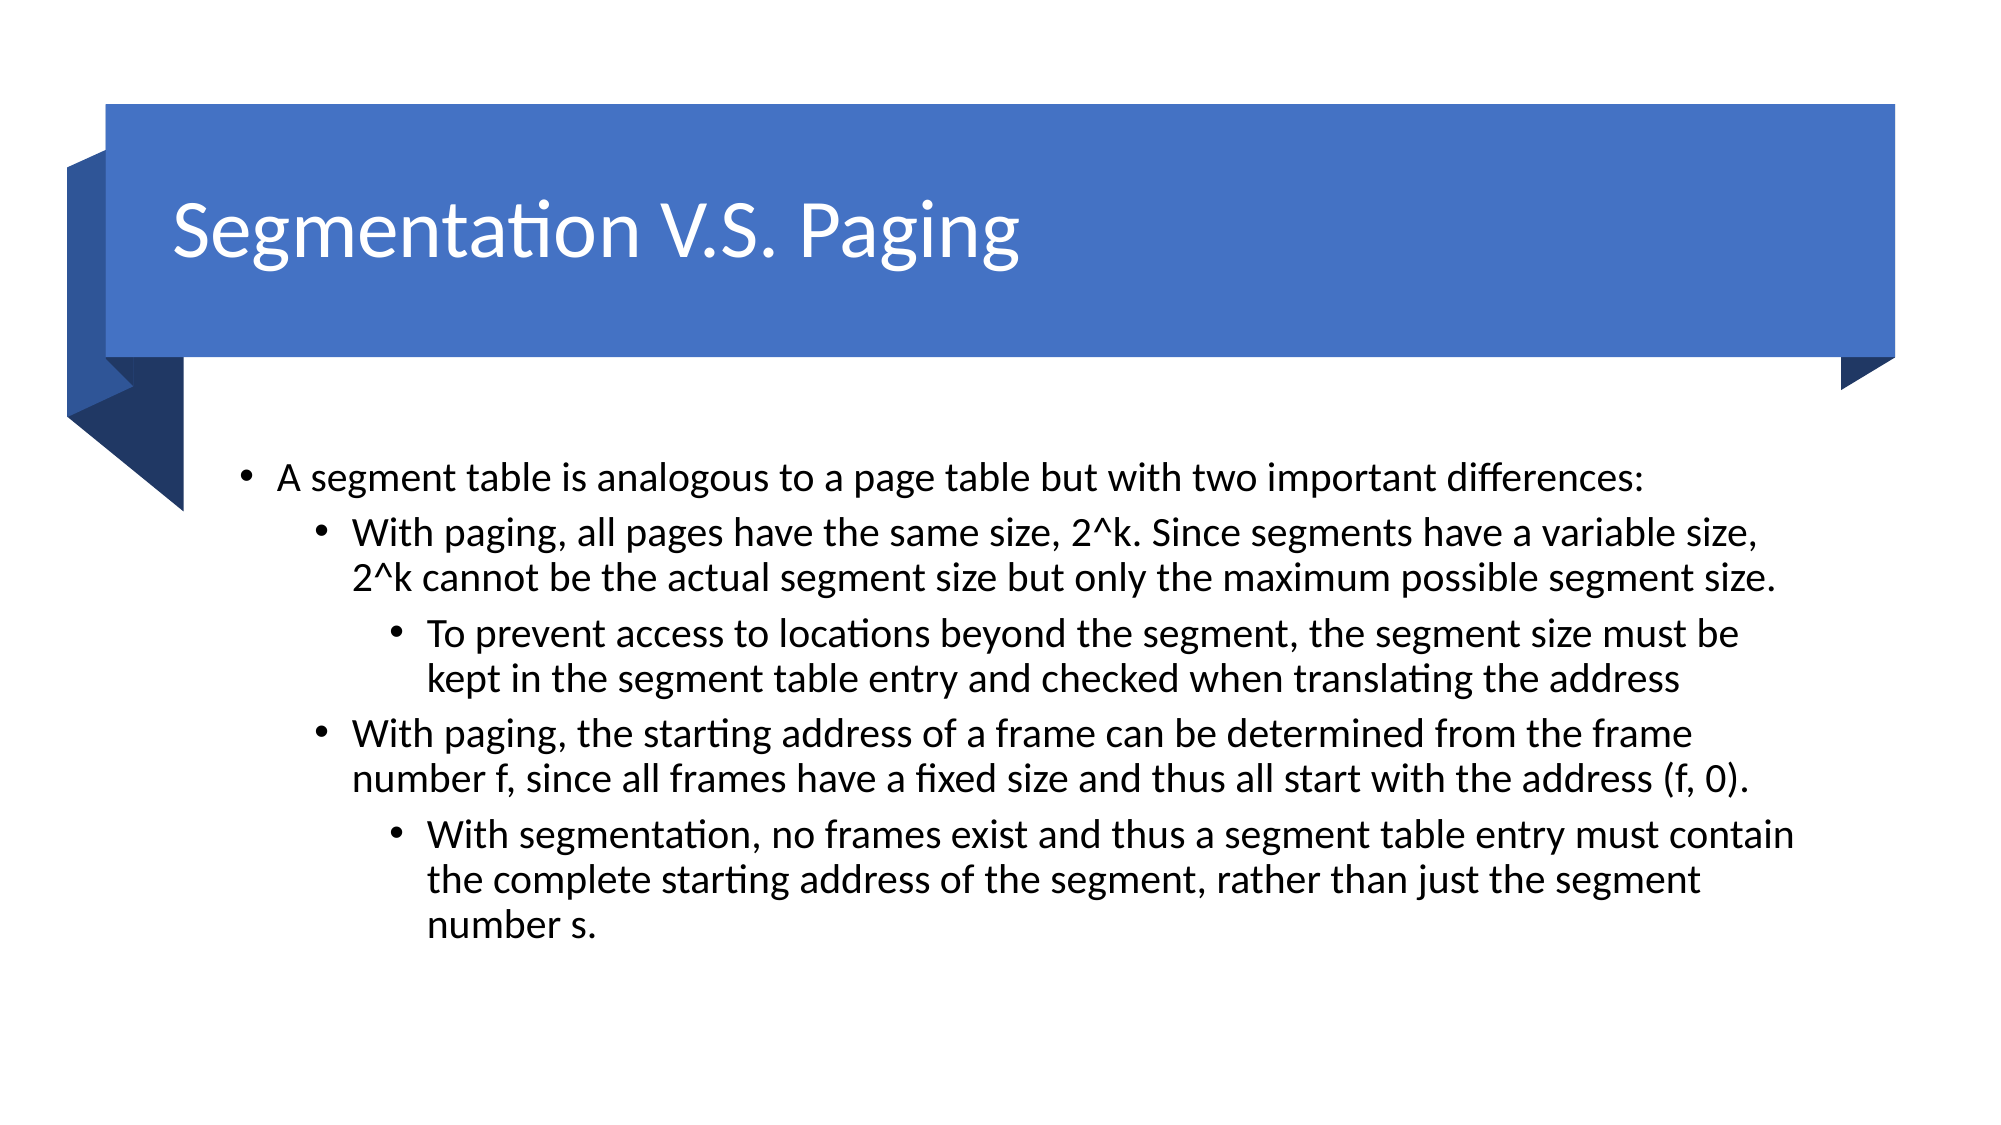

# Segmentation V.S. Paging

A segment table is analogous to a page table but with two important differences:
With paging, all pages have the same size, 2^k. Since segments have a variable size, 2^k cannot be the actual segment size but only the maximum possible segment size.
To prevent access to locations beyond the segment, the segment size must be kept in the segment table entry and checked when translating the address
With paging, the starting address of a frame can be determined from the frame number f, since all frames have a fixed size and thus all start with the address (f, 0).
With segmentation, no frames exist and thus a segment table entry must contain the complete starting address of the segment, rather than just the segment number s.